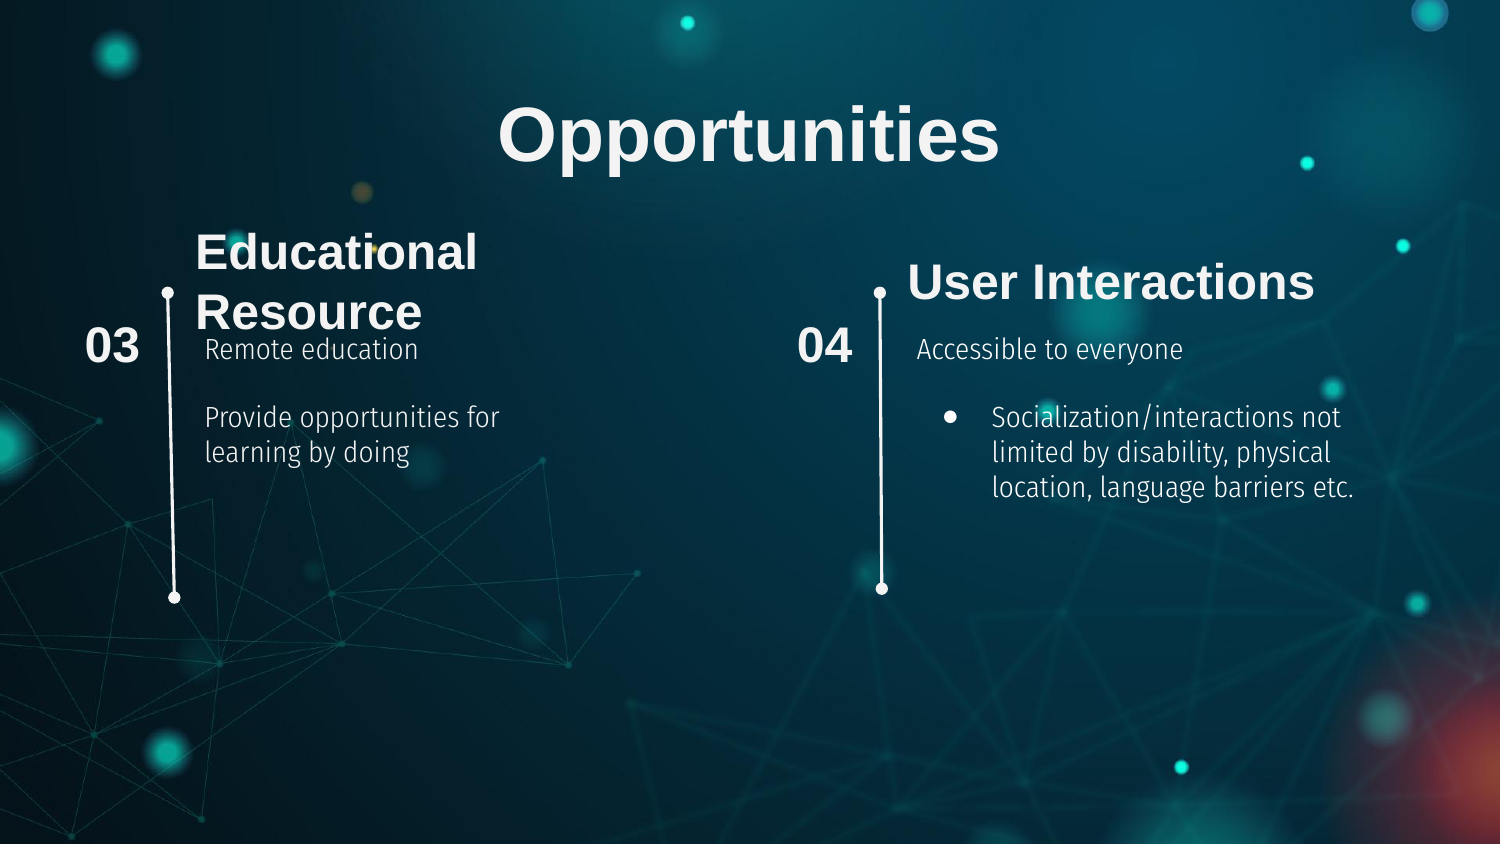

# Opportunities
User Interactions
Educational Resource
04
03
Remote education
Provide opportunities for learning by doing

Accessible to everyone
Socialization/interactions not limited by disability, physical location, language barriers etc.